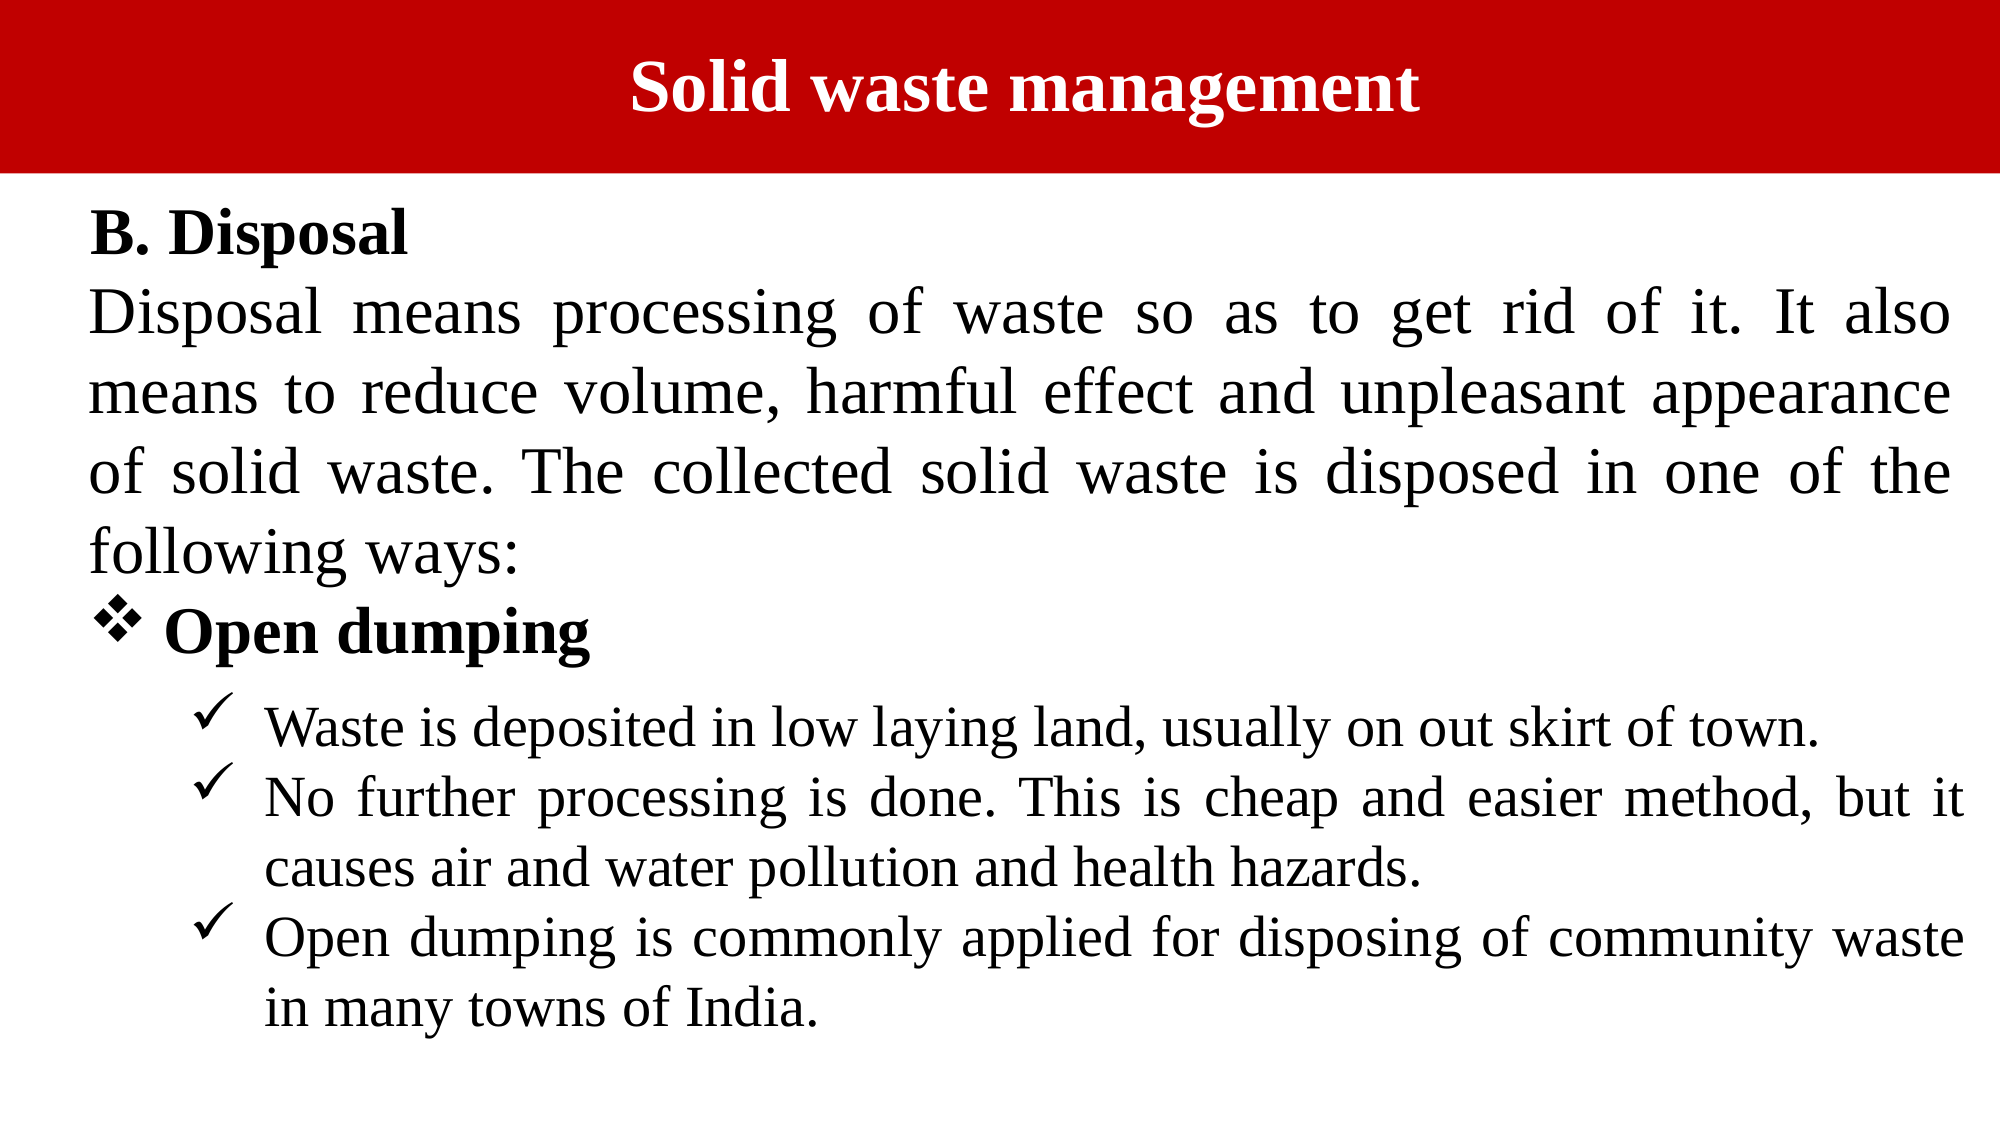

# Solid waste management
B. Disposal
Disposal means processing of waste so as to get rid of it. It also means to reduce volume, harmful effect and unpleasant appearance of solid waste. The collected solid waste is disposed in one of the following ways:
Open dumping

Waste is deposited in low laying land, usually on out skirt of town.
No further processing is done. This is cheap and easier method, but it causes air and water pollution and health hazards.
Open dumping is commonly applied for disposing of community waste in many towns of India.